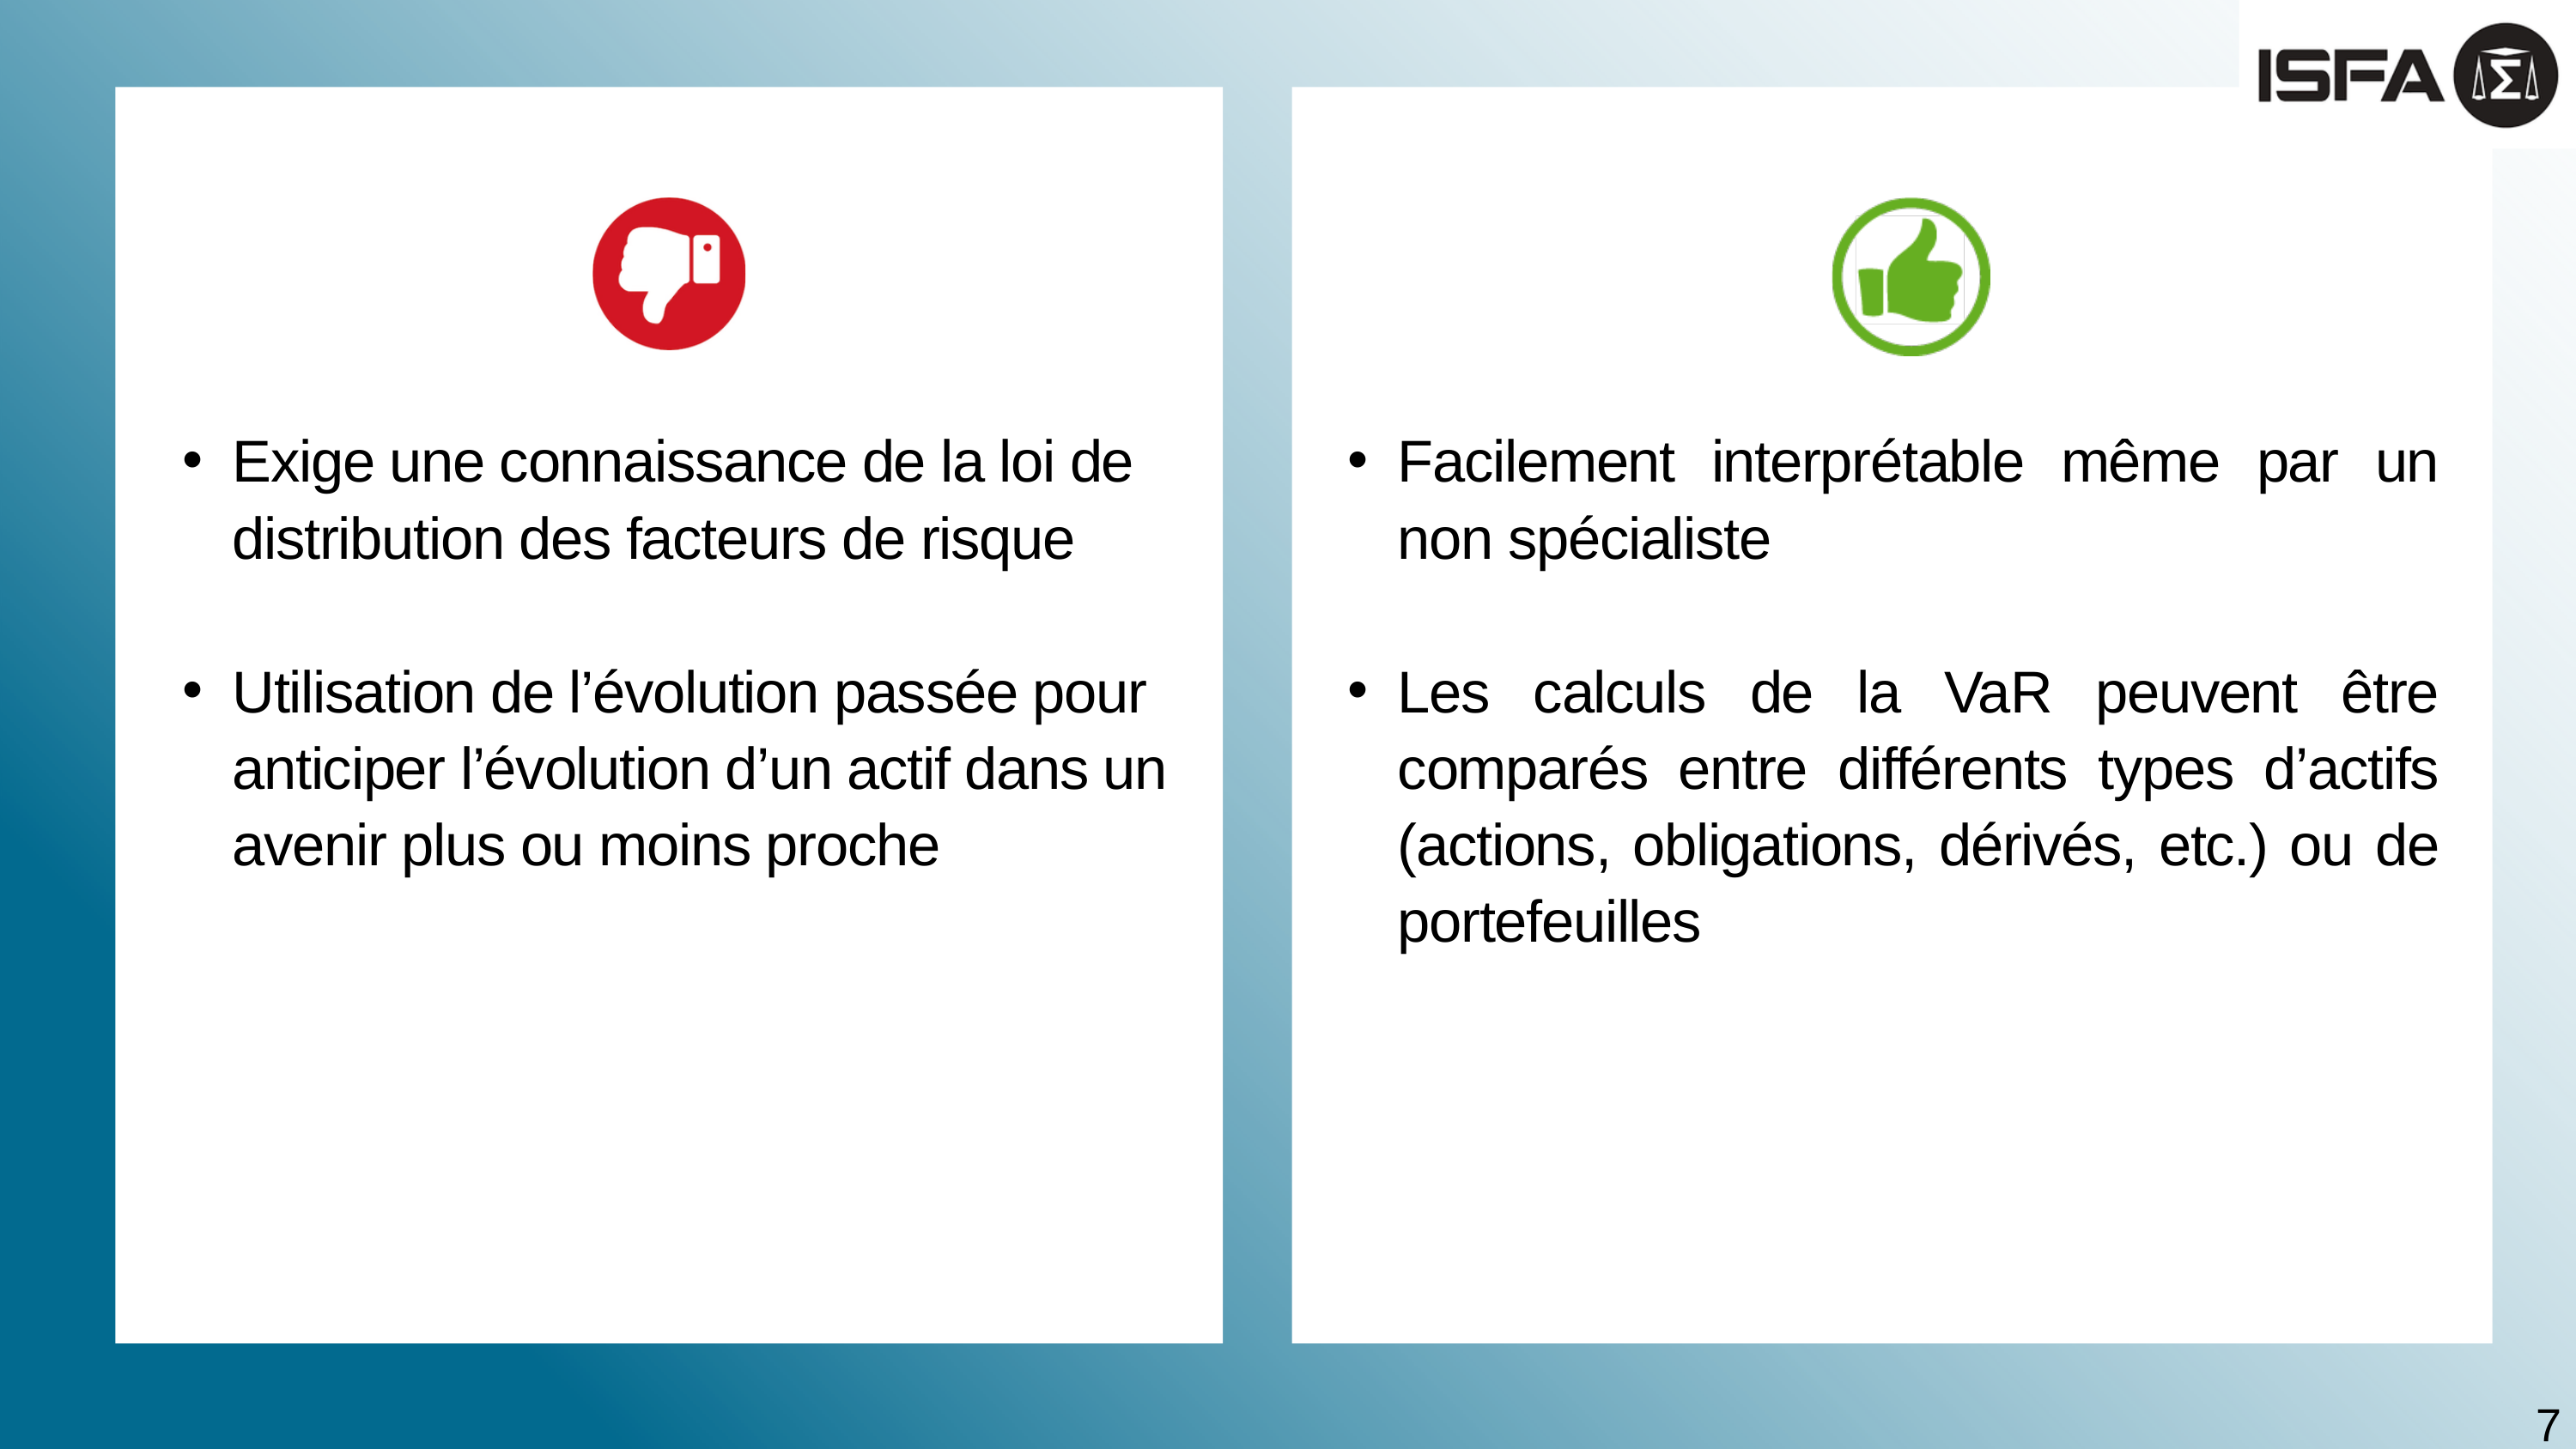

Exige une connaissance de la loi de distribution des facteurs de risque

Utilisation de l’évolution passée pour anticiper l’évolution d’un actif dans un avenir plus ou moins proche

Facilement interprétable même par un non spécialiste

Les calculs de la VaR peuvent être comparés entre différents types d’actifs (actions, obligations, dérivés, etc.) ou de portefeuilles

7